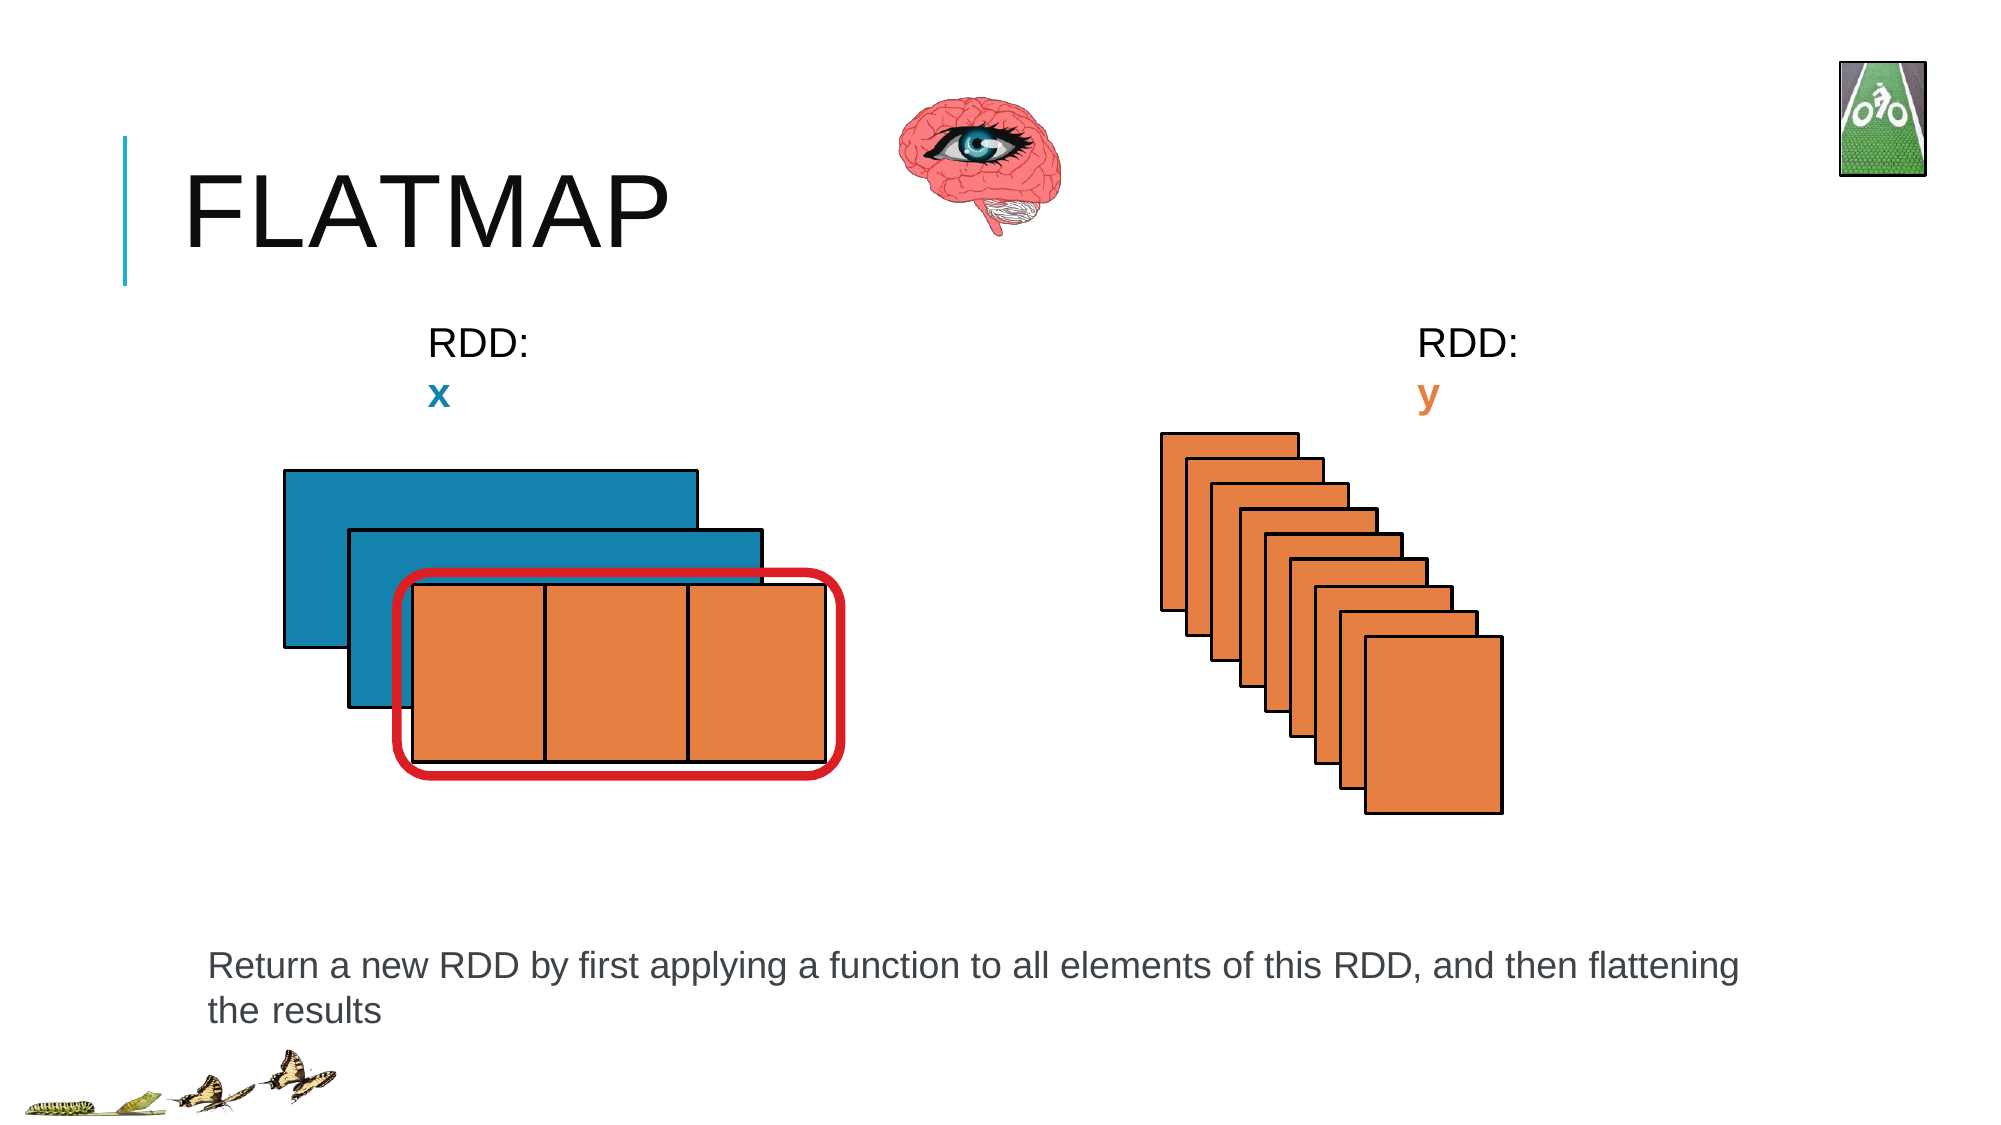

# FLATMAP
RDD: x
RDD: y

Return a new RDD by first applying a function to all elements of this RDD, and then flattening the results